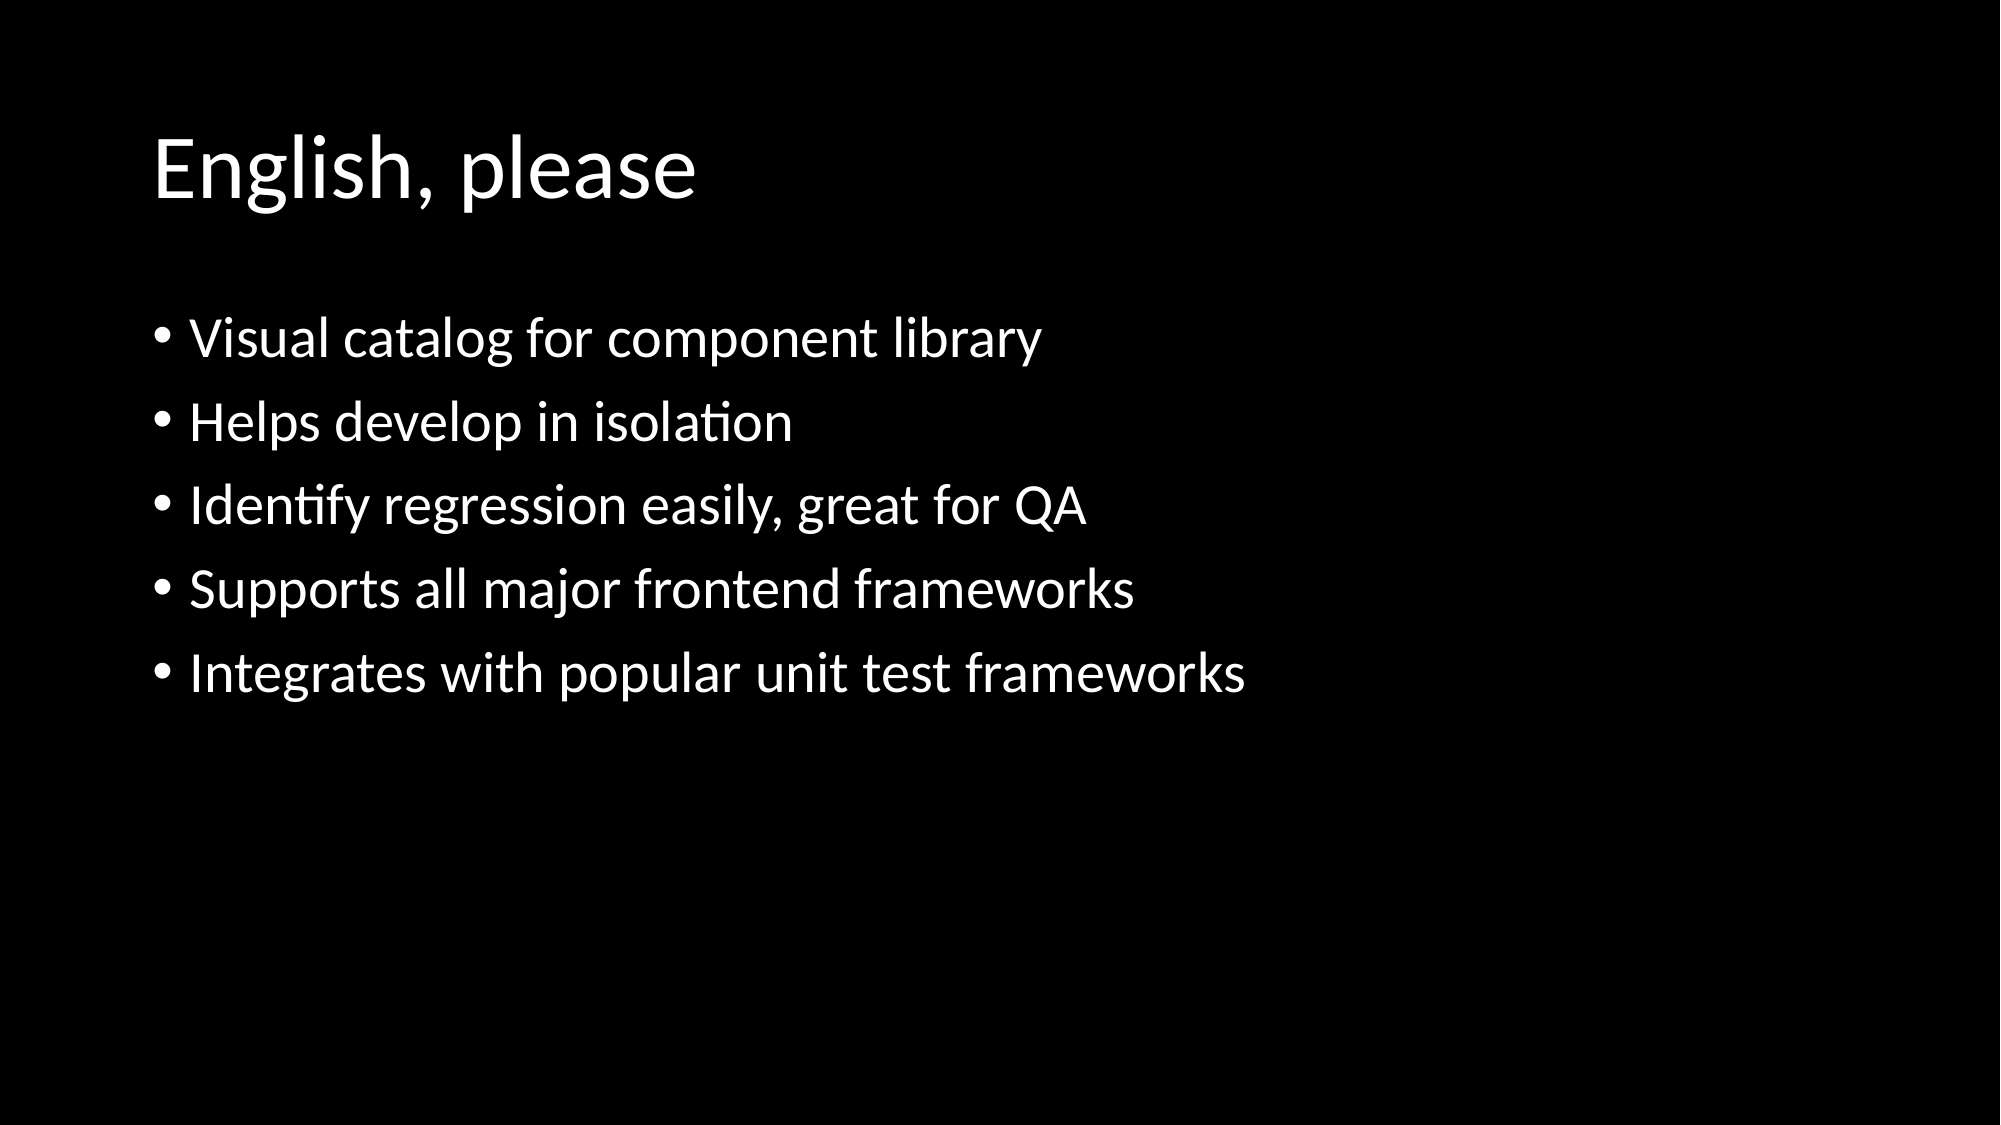

# English, please
Visual catalog for component library
Helps develop in isolation
Identify regression easily, great for QA
Supports all major frontend frameworks
Integrates with popular unit test frameworks